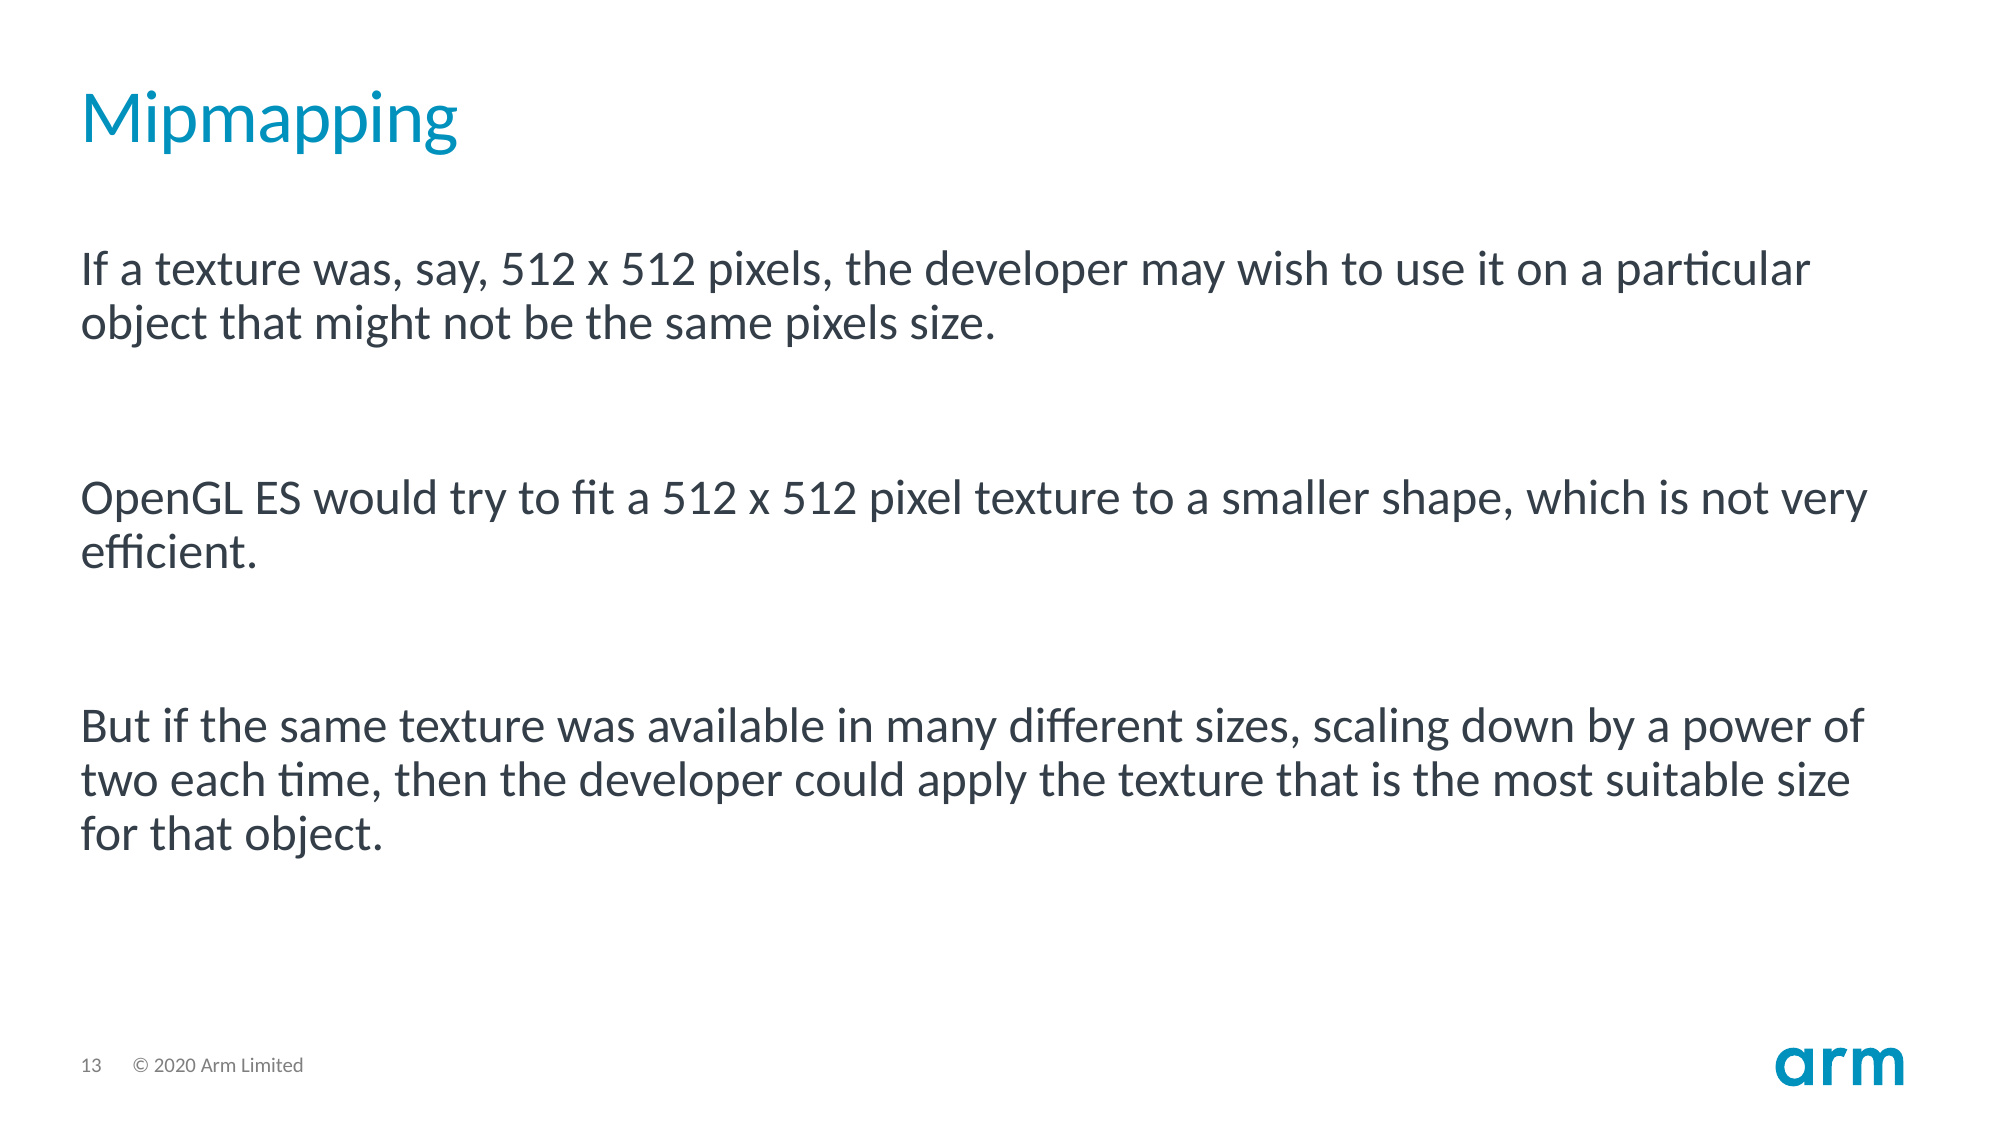

# Mipmapping
If a texture was, say, 512 x 512 pixels, the developer may wish to use it on a particular object that might not be the same pixels size.

OpenGL ES would try to fit a 512 x 512 pixel texture to a smaller shape, which is not very efficient.

But if the same texture was available in many different sizes, scaling down by a power of two each time, then the developer could apply the texture that is the most suitable size for that object.